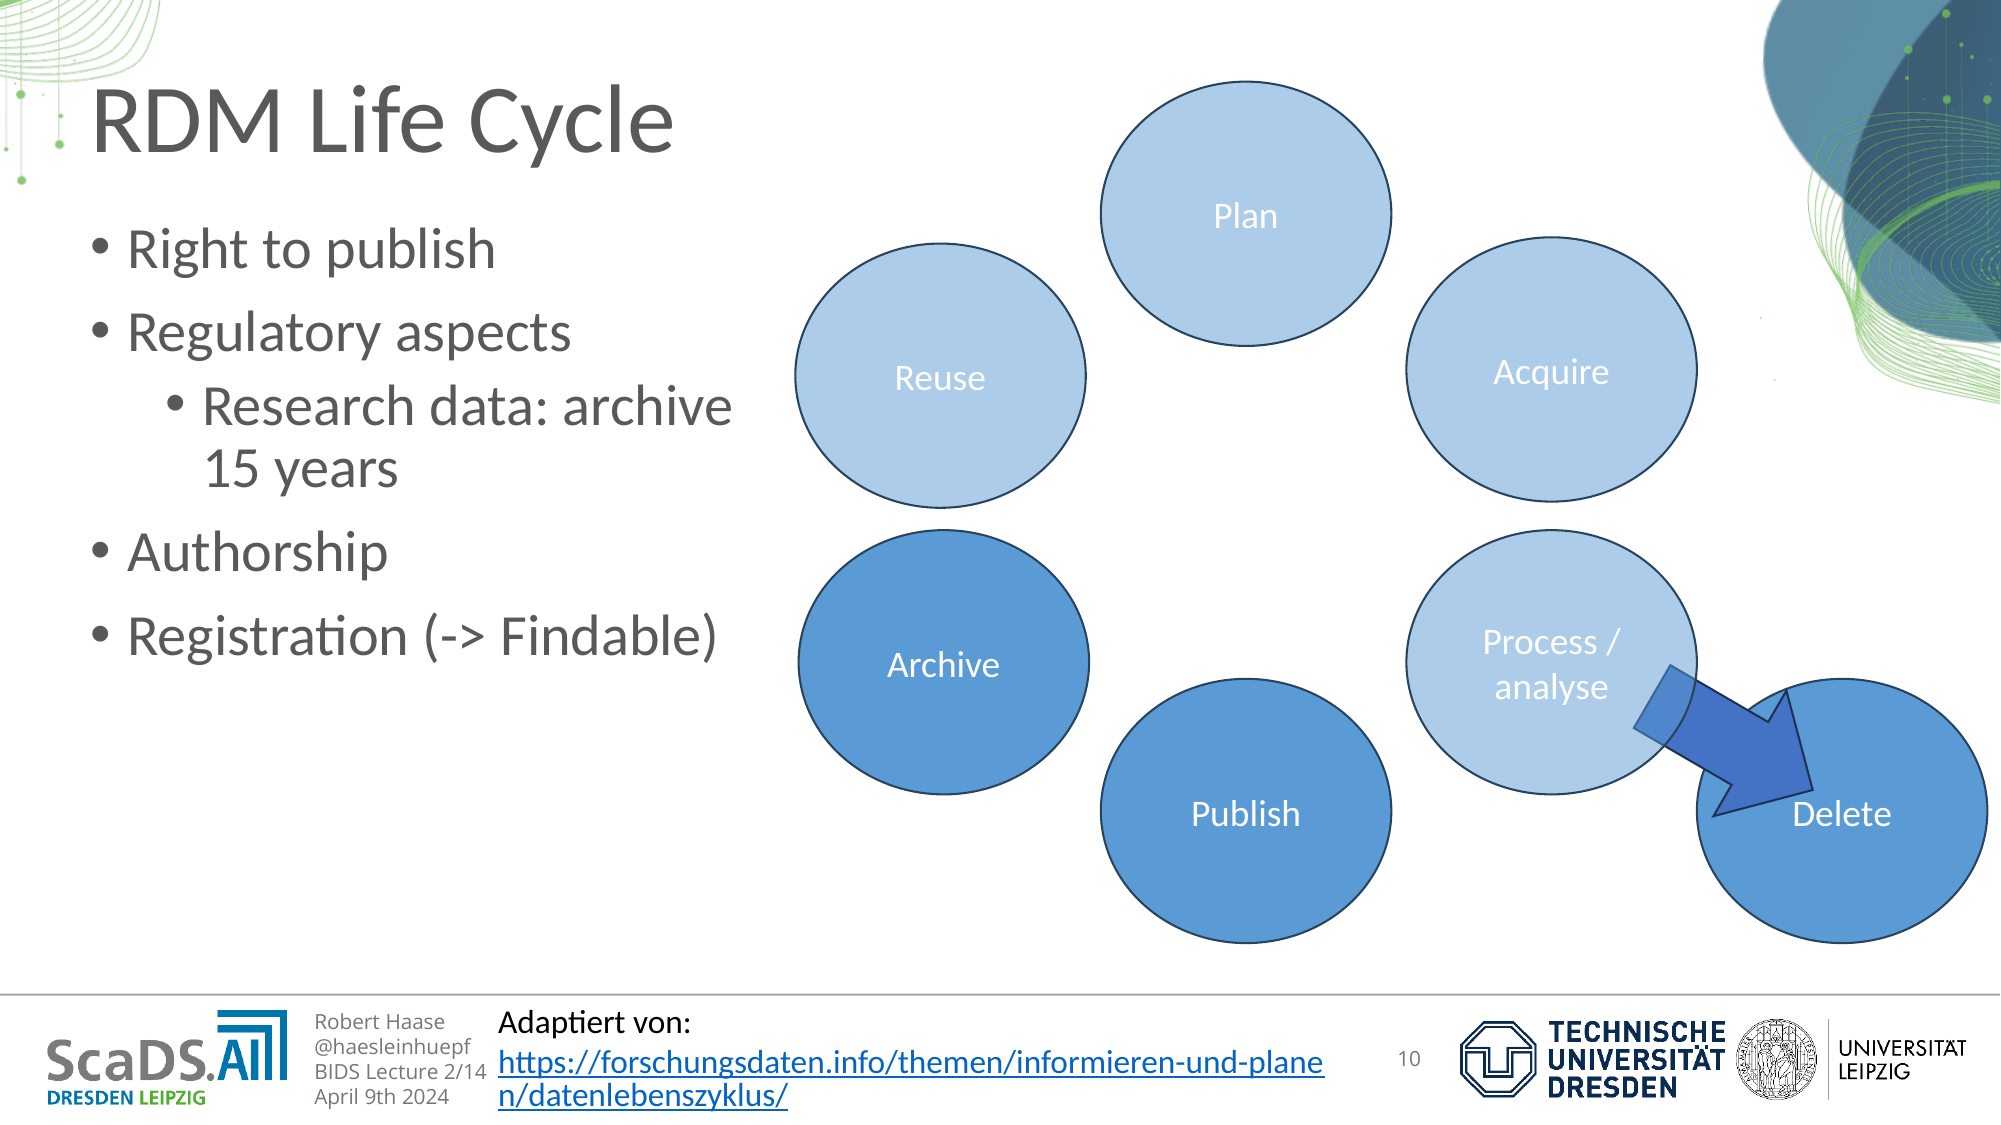

# RDM Life Cycle
Plan
Right to publish
Regulatory aspects
Research data: archive 15 years
Authorship
Registration (-> Findable)
Acquire
Reuse
Archive
Process / analyse

Publish
Delete
Adaptiert von: https://forschungsdaten.info/themen/informieren-und-planen/datenlebenszyklus/